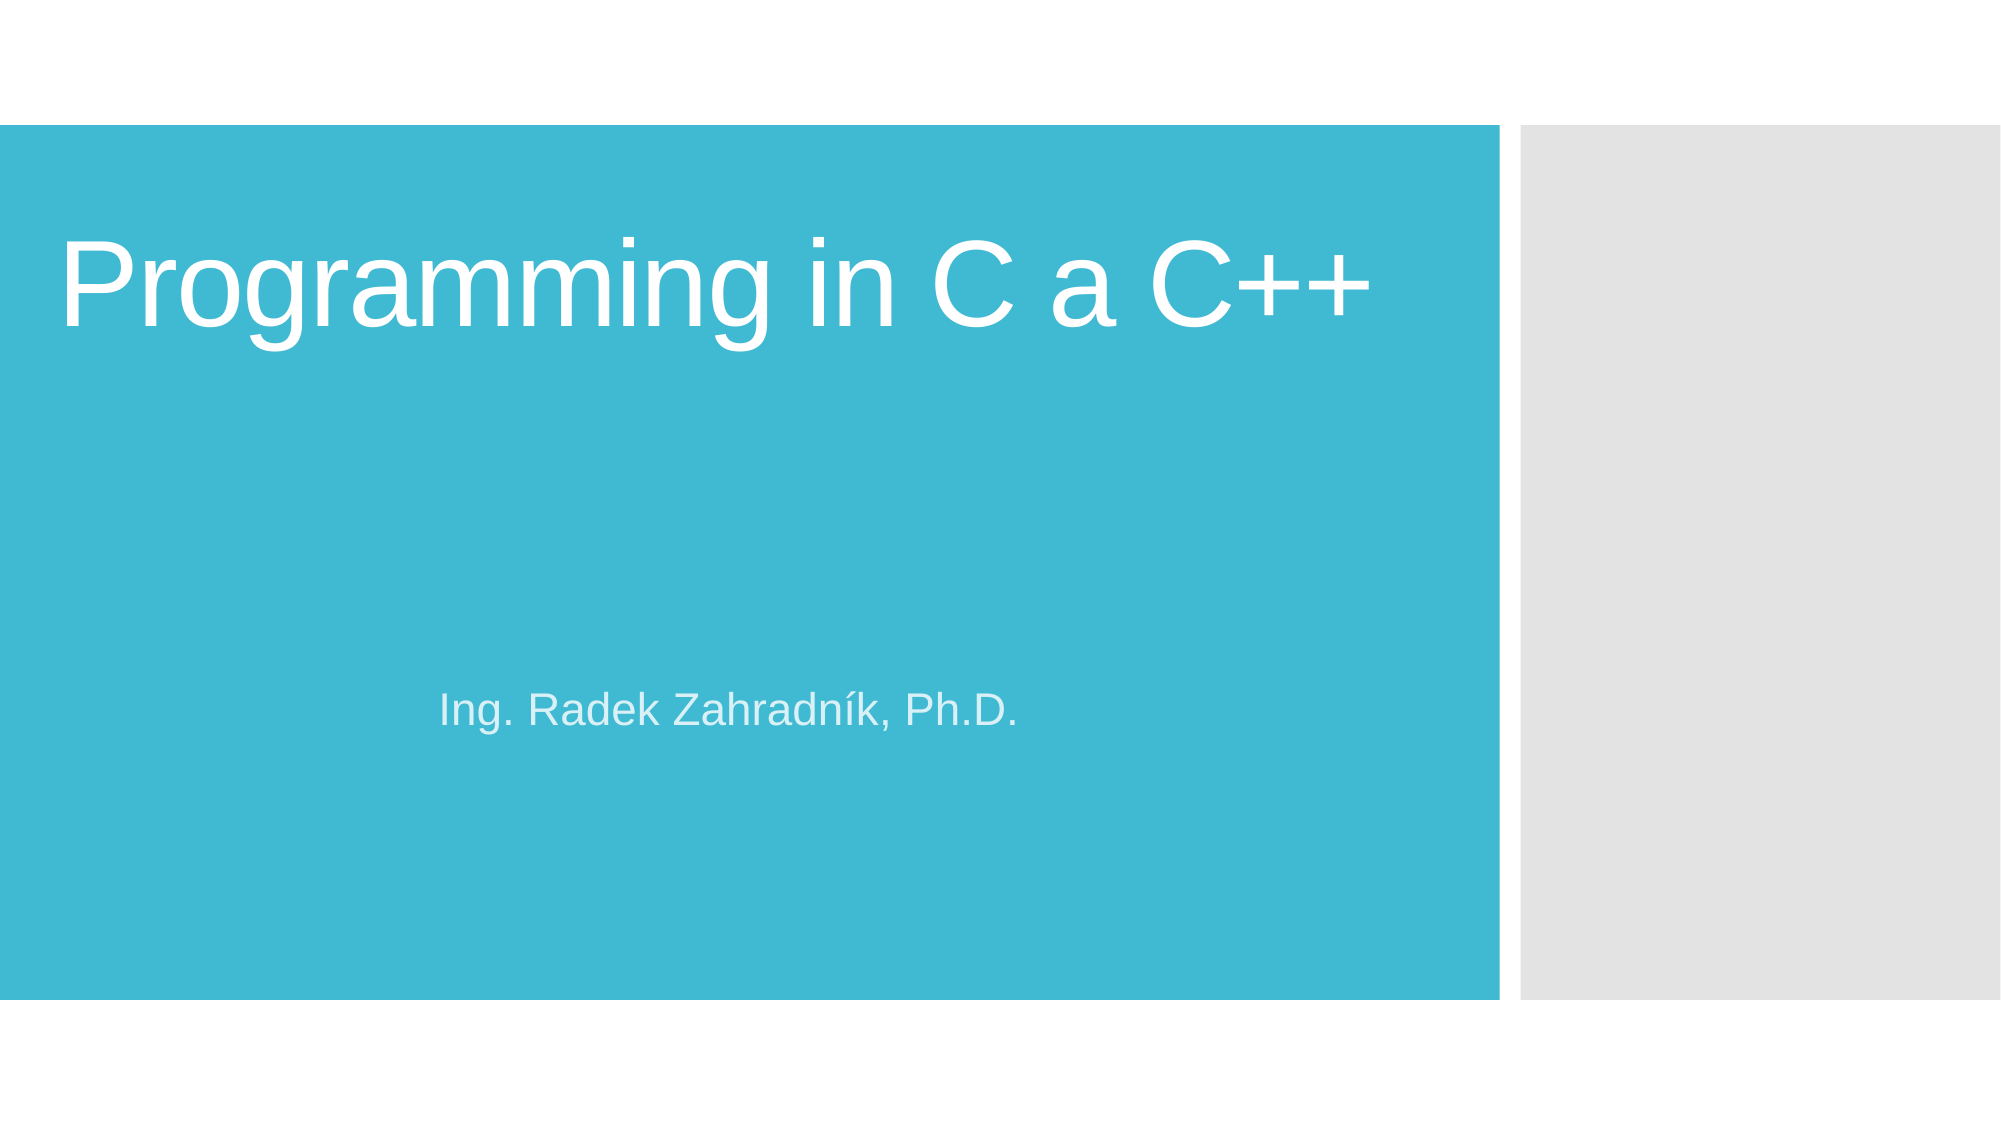

# Programming in C a C++
Ing. Radek Zahradník, Ph.D.